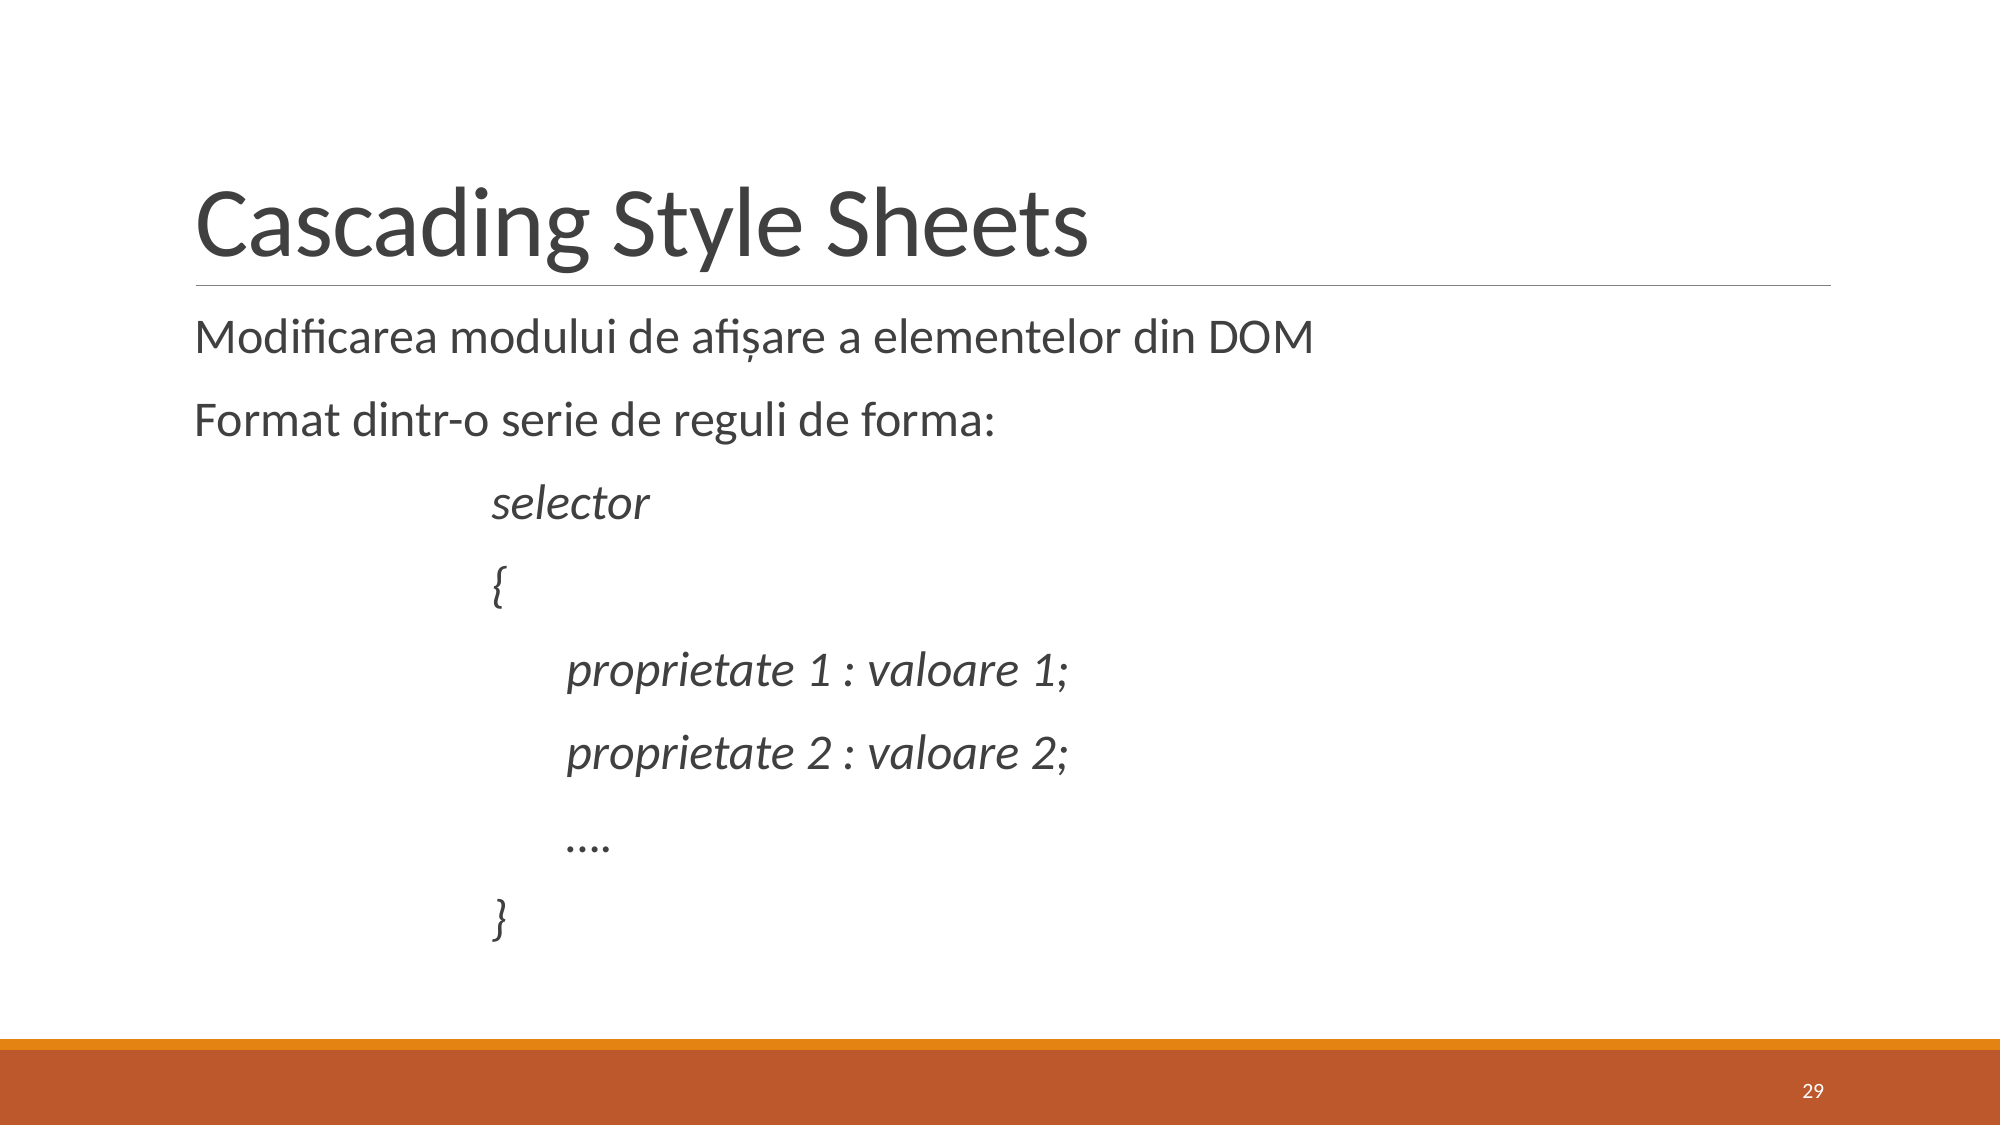

# Cascading Style Sheets
Modificarea modului de afișare a elementelor din DOM
Format dintr-o serie de reguli de forma:
selector
{
proprietate 1 : valoare 1;
proprietate 2 : valoare 2;
….
}

29